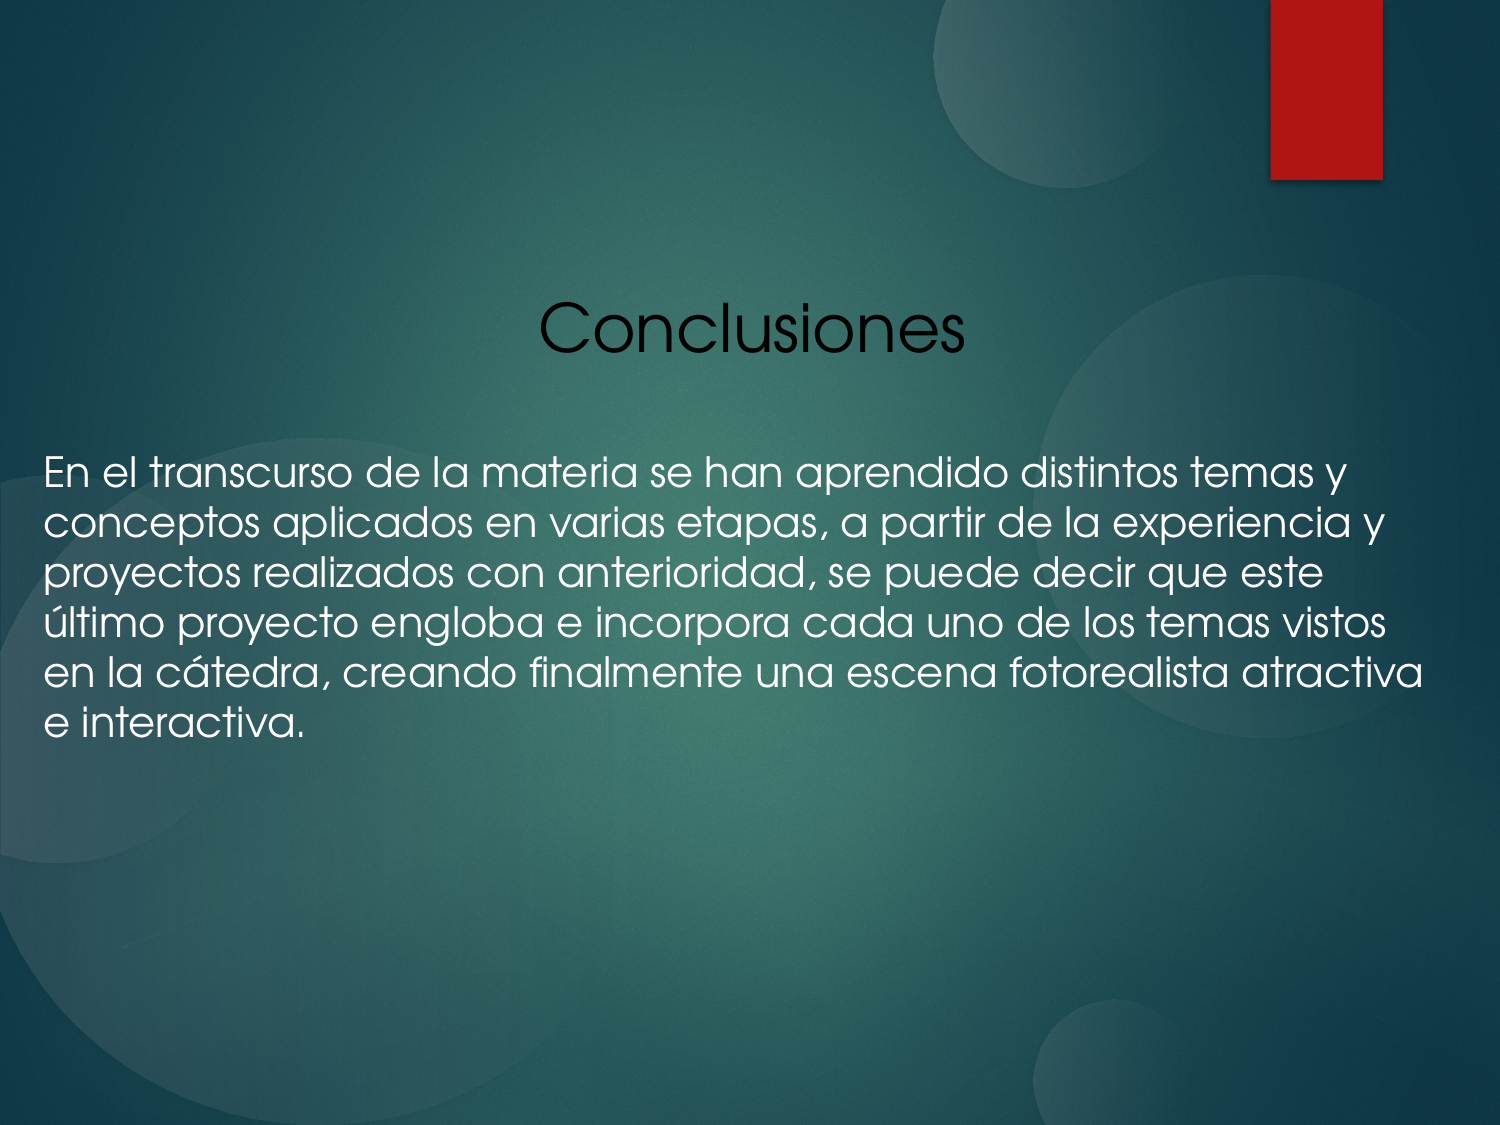

Conclusiones

En el transcurso de la materia se han aprendido distintos temas y conceptos aplicados en varias etapas, a partir de la experiencia y proyectos realizados con anterioridad, se puede decir que este último proyecto engloba e incorpora cada uno de los temas vistos en la cátedra, creando finalmente una escena fotorealista atractiva e interactiva.